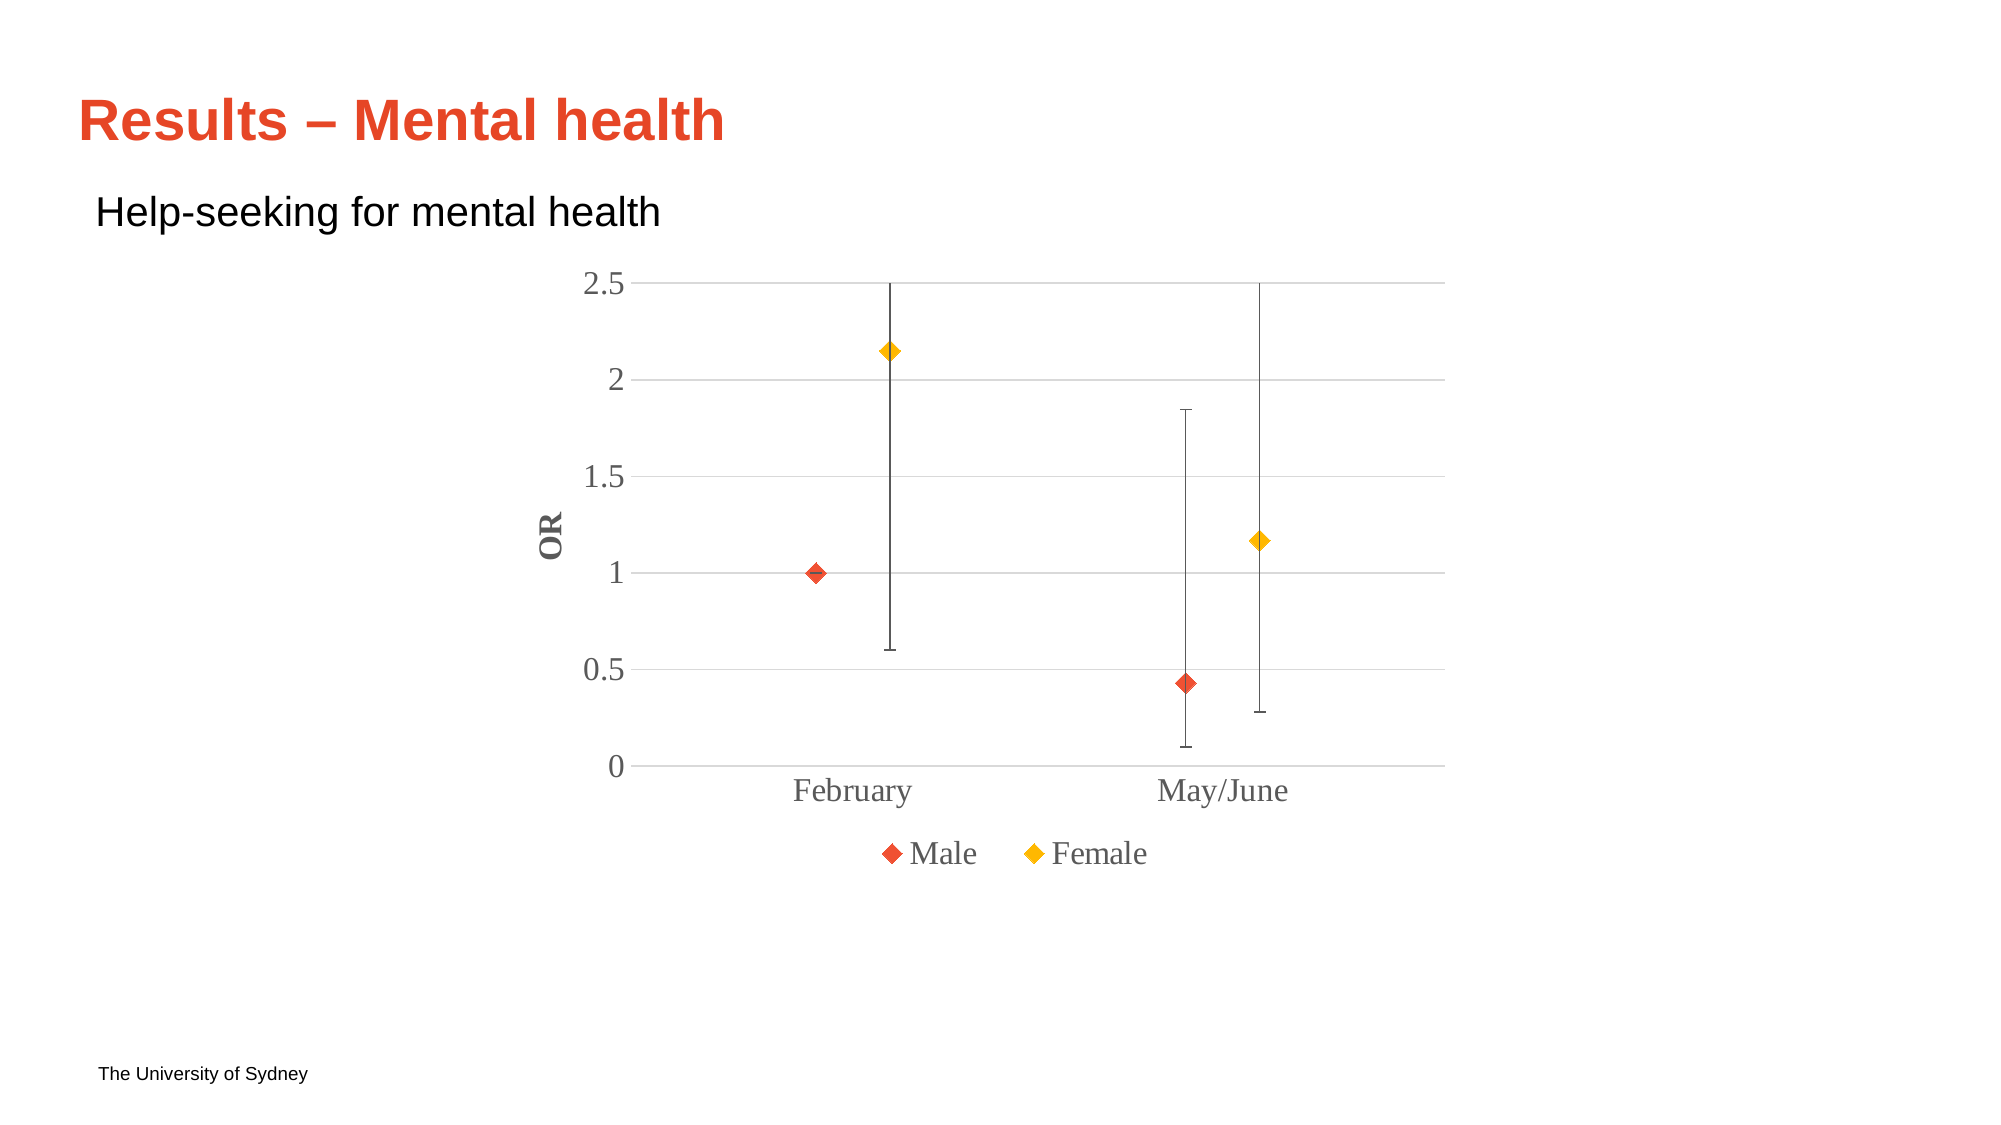

# Results – Mental health
Help-seeking for mental health

[unsupported chart]